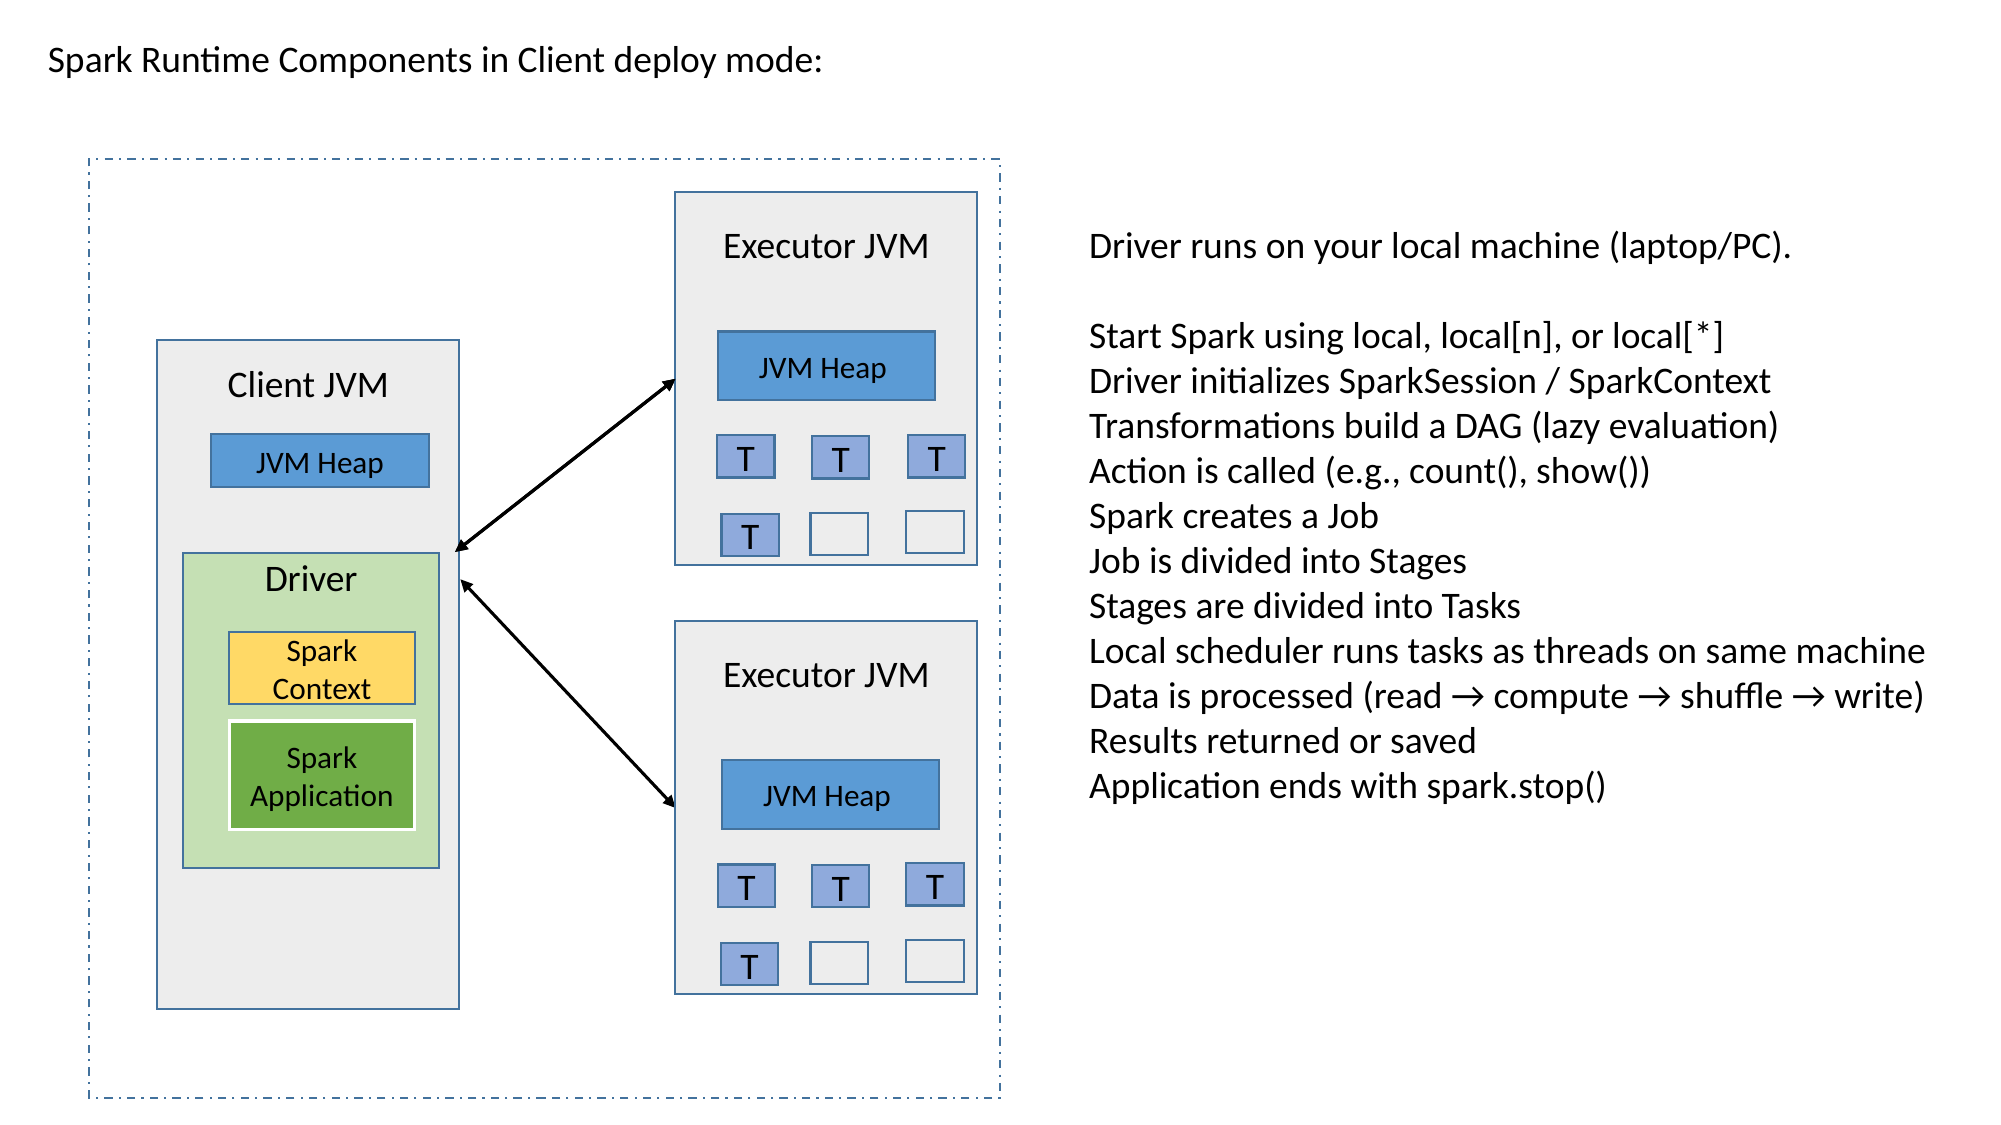

Spark Runtime Components in Client deploy mode:

Executor JVM

Executor JVM

Driver runs on your local machine (laptop/PC).

Start Spark using local, local[n], or local[*]
Driver initializes SparkSession / SparkContext
Transformations build a DAG (lazy evaluation)
Action is called (e.g., count(), show())
Spark creates a Job
Job is divided into Stages
Stages are divided into Tasks
Local scheduler runs tasks as threads on same machine
Data is processed (read → compute → shuffle → write)
Results returned or saved
Application ends with spark.stop()

JVM Heap
JVM Heap

Client JVM

JVM Heap
T
T
T
T
T
T
T
T

T
T
T
Driver

Executor JVM

Executor JVM

Spark Context
Spark Application
JVM Heap
JVM Heap
T
T

T
T
T
T

T
T